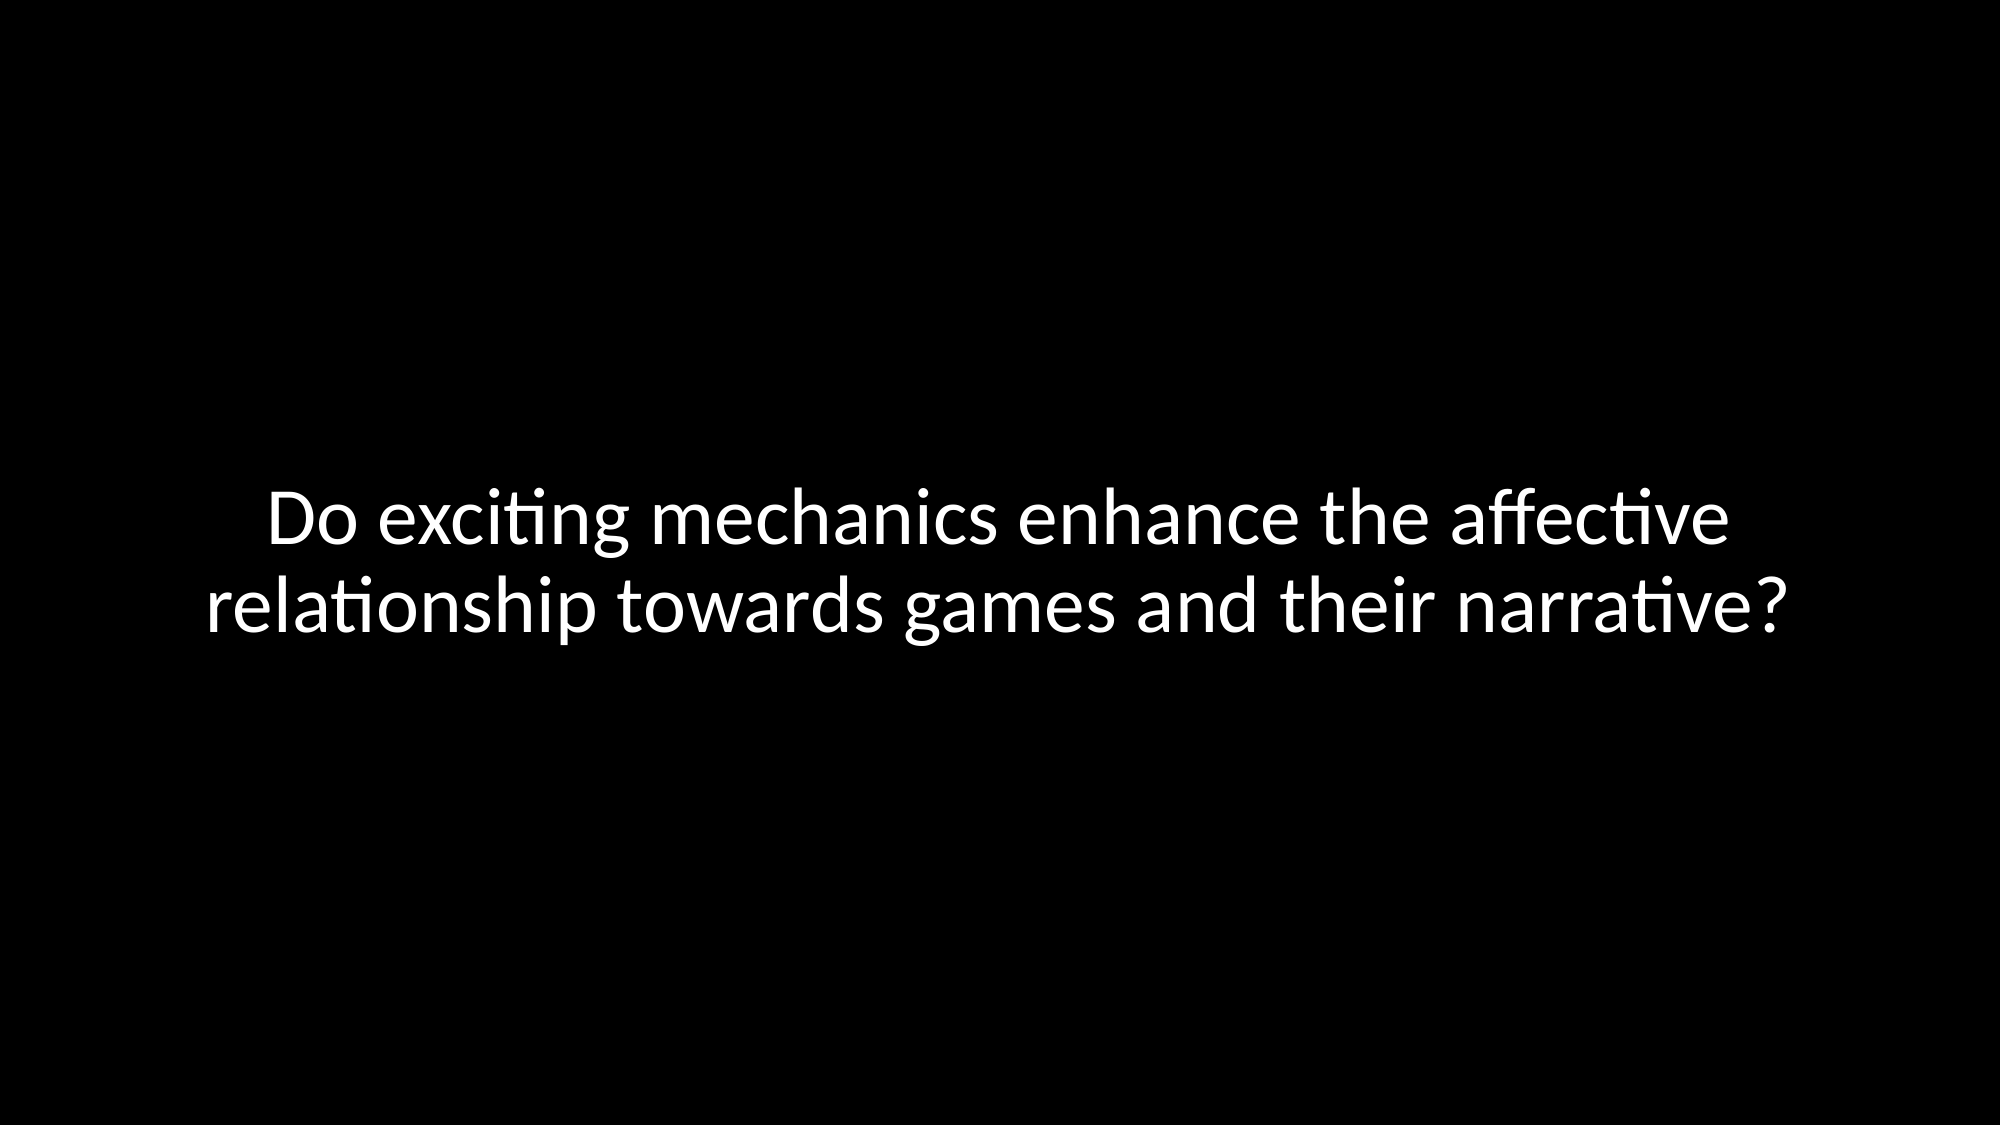

# Do exciting mechanics enhance the affective relationship towards games and their narrative?